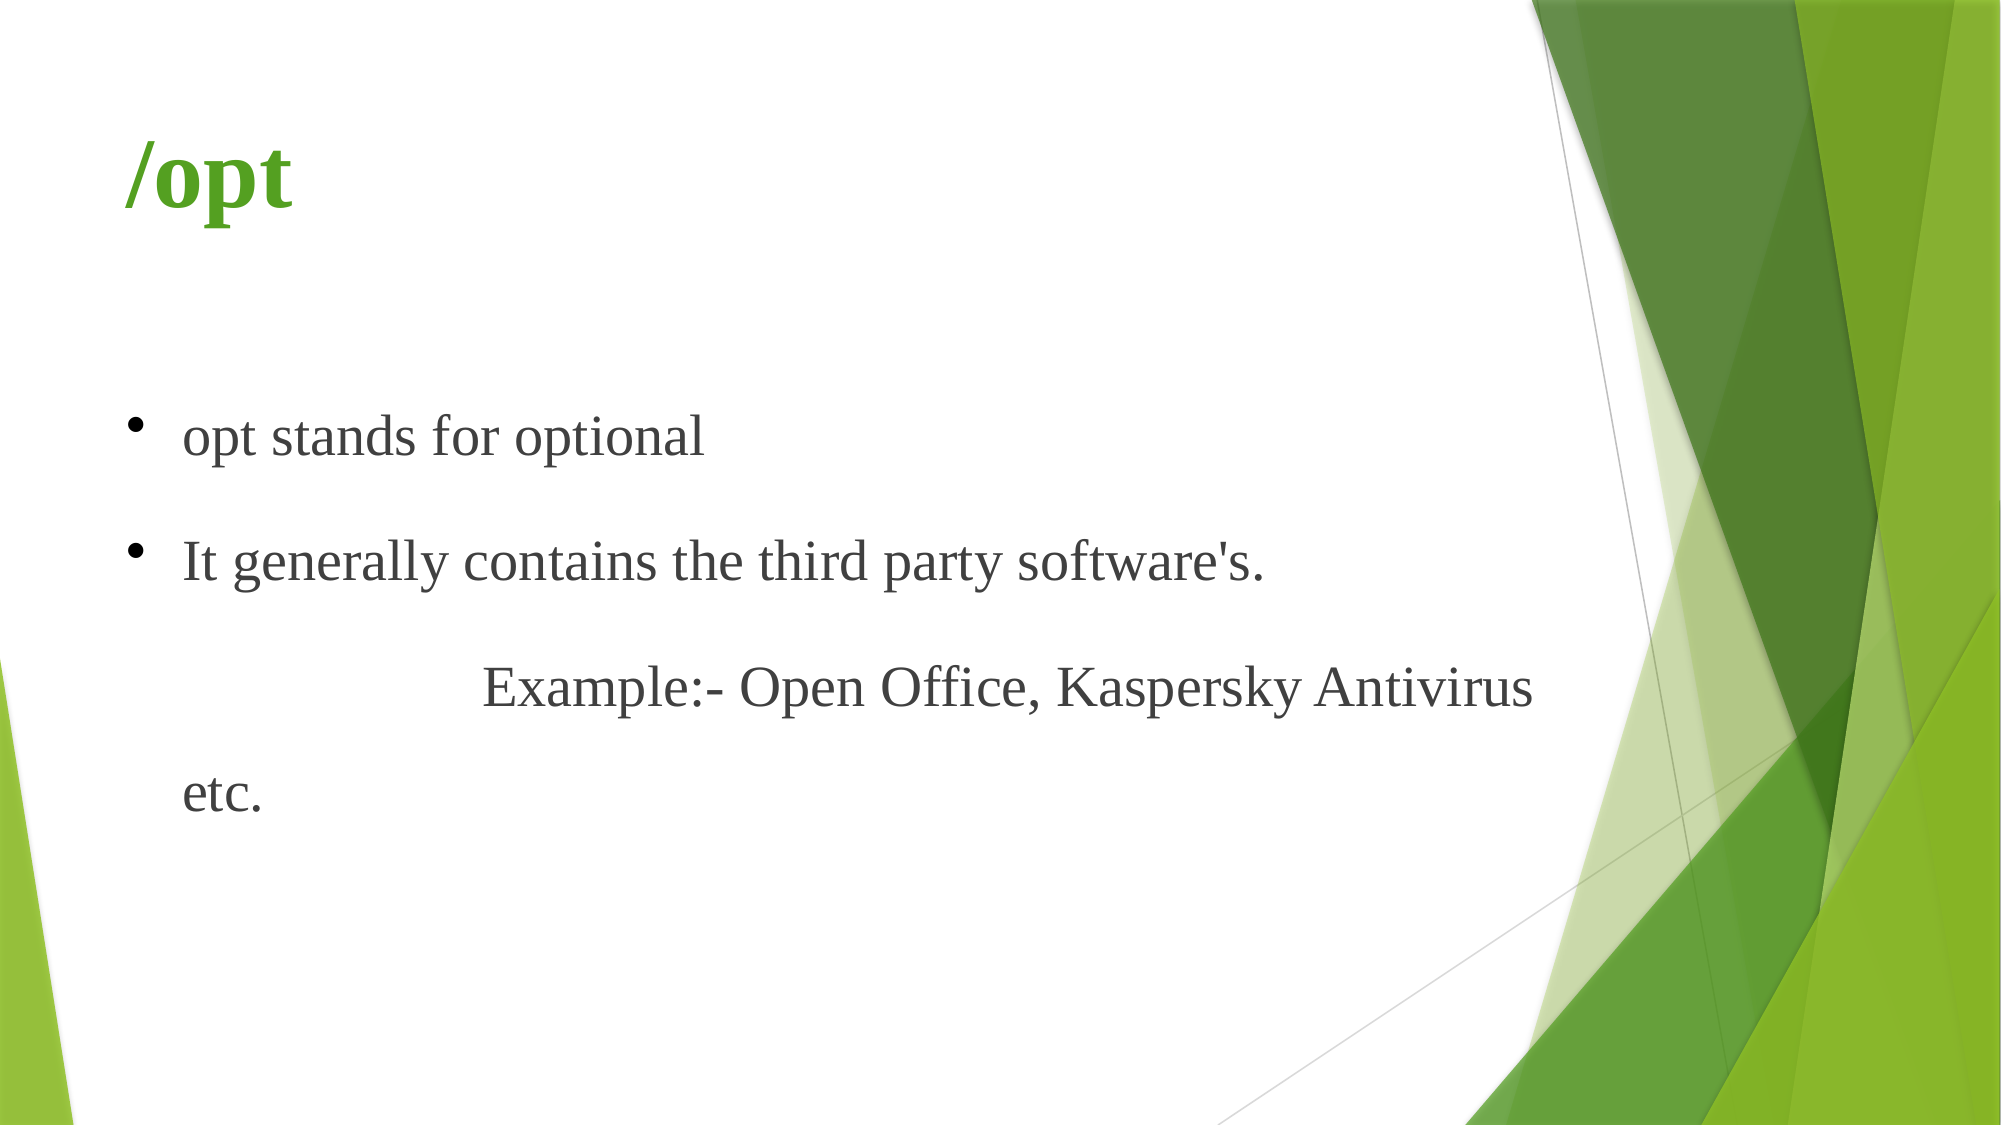

# /opt
opt stands for optional
It generally contains the third party software's.
			Example:- Open Office, Kaspersky Antivirus etc.